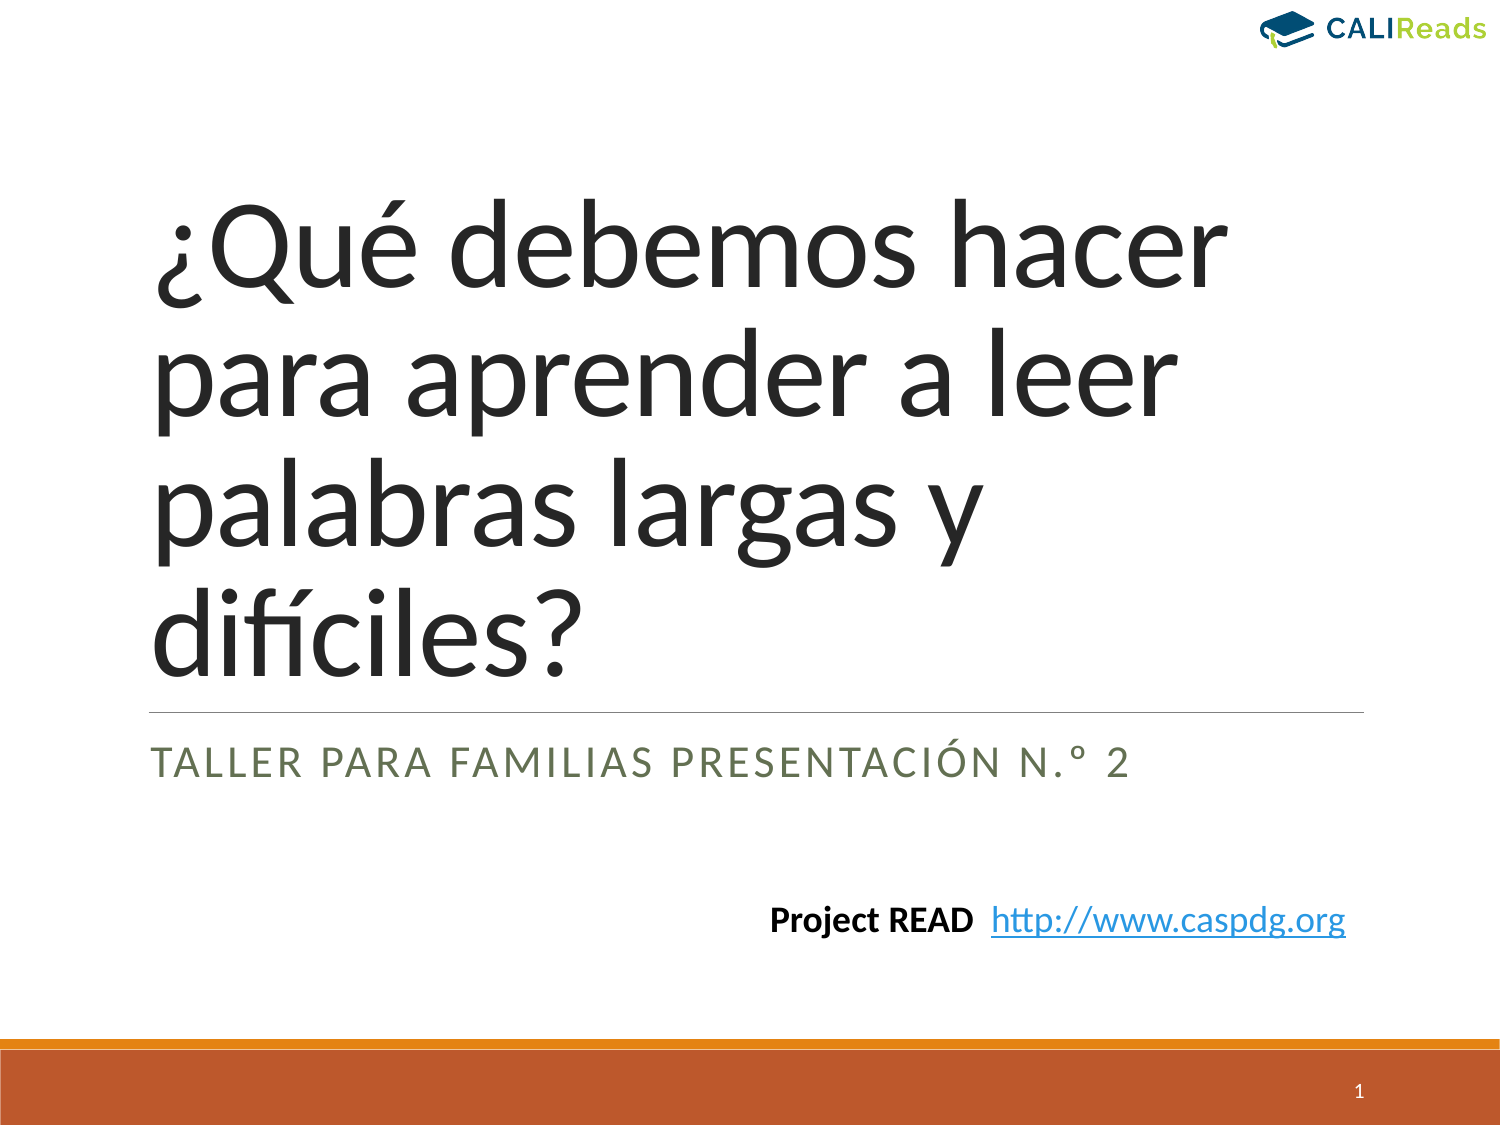

# ¿Qué debemos hacer para aprender a leer palabras largas y difíciles?
Taller para familias Presentación n.º 2
				Project READ  http://www.caspdg.org
1